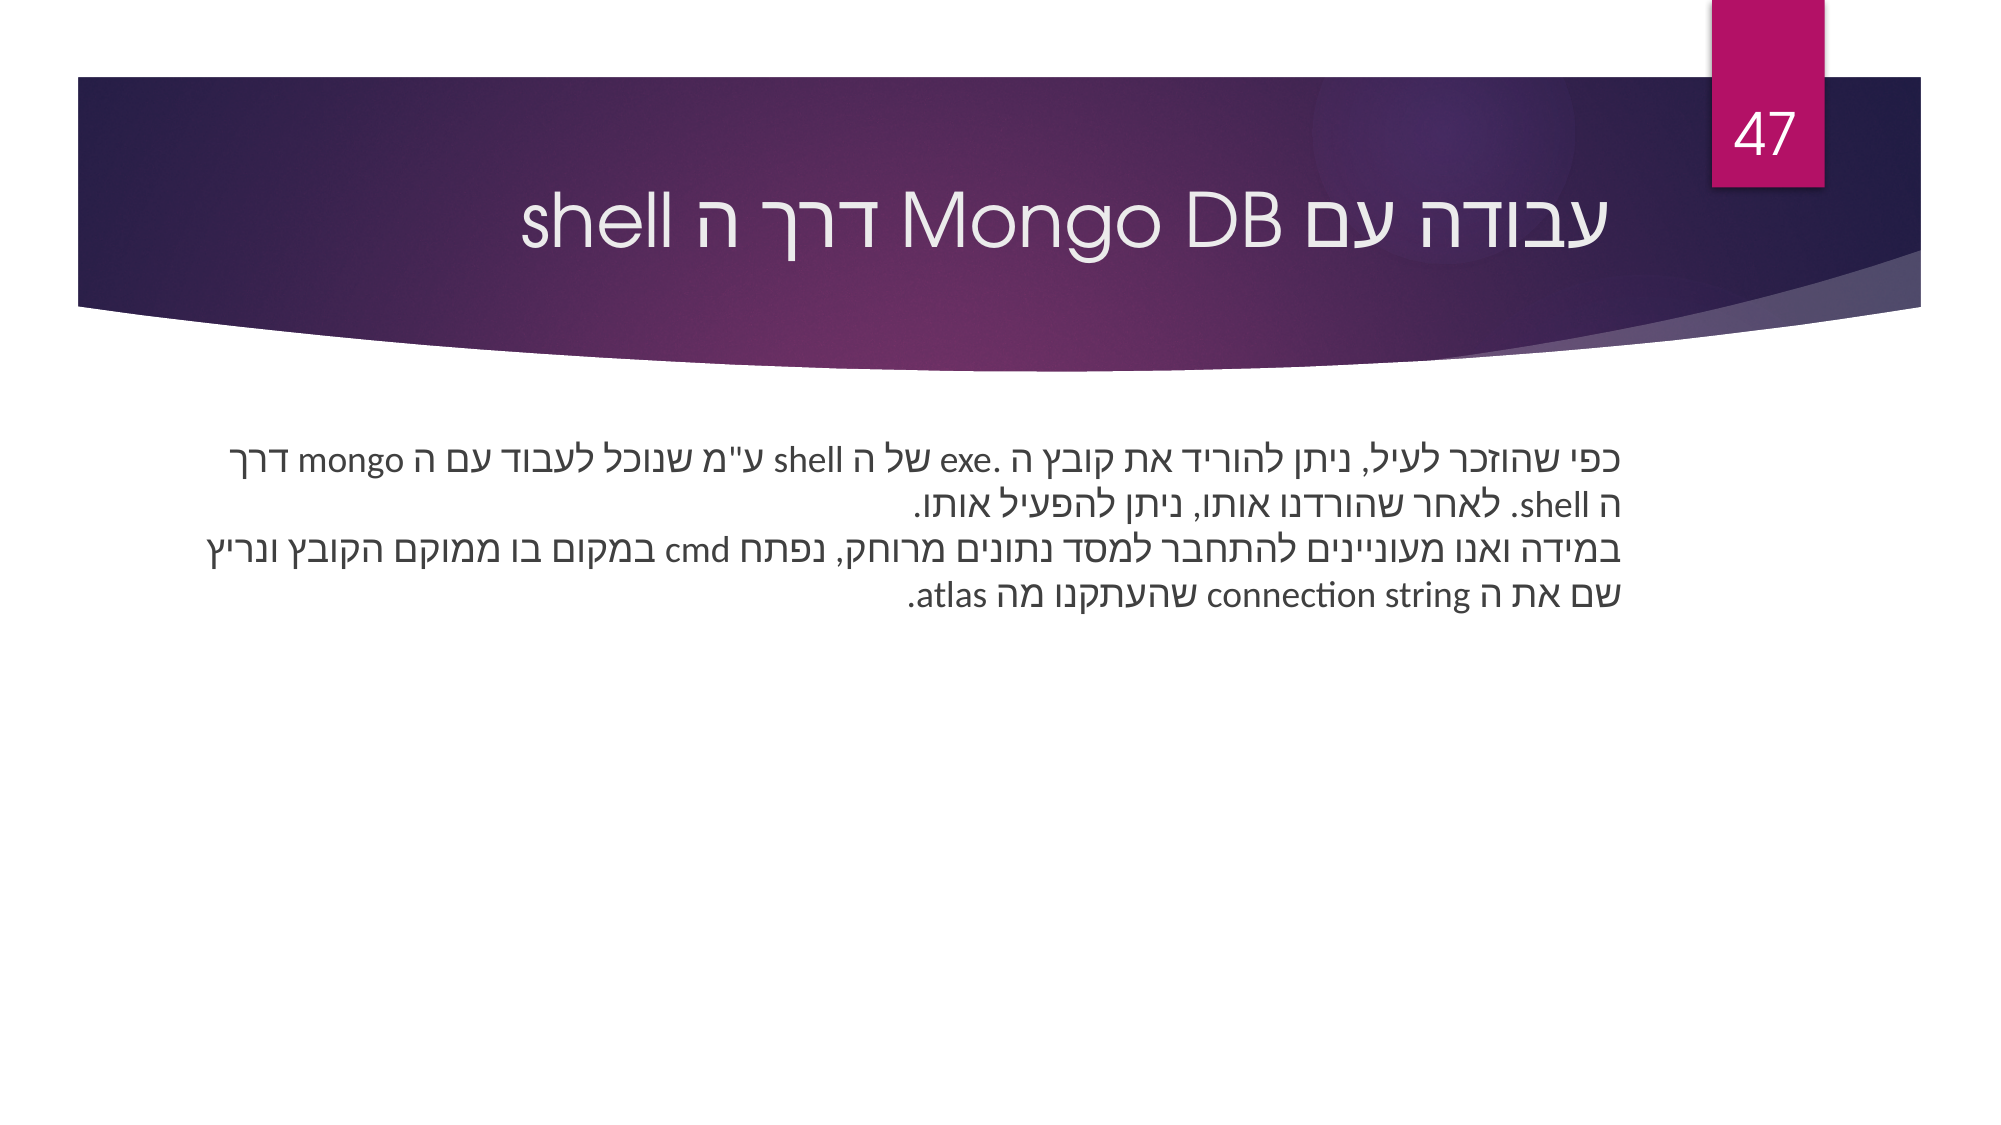

47
# עבודה עם Mongo DB דרך ה shell
כפי שהוזכר לעיל, ניתן להוריד את קובץ ה .exe של ה shell ע"מ שנוכל לעבוד עם ה mongo דרך ה shell. לאחר שהורדנו אותו, ניתן להפעיל אותו.
במידה ואנו מעוניינים להתחבר למסד נתונים מרוחק, נפתח cmd במקום בו ממוקם הקובץ ונריץ שם את ה connection string שהעתקנו מה atlas.